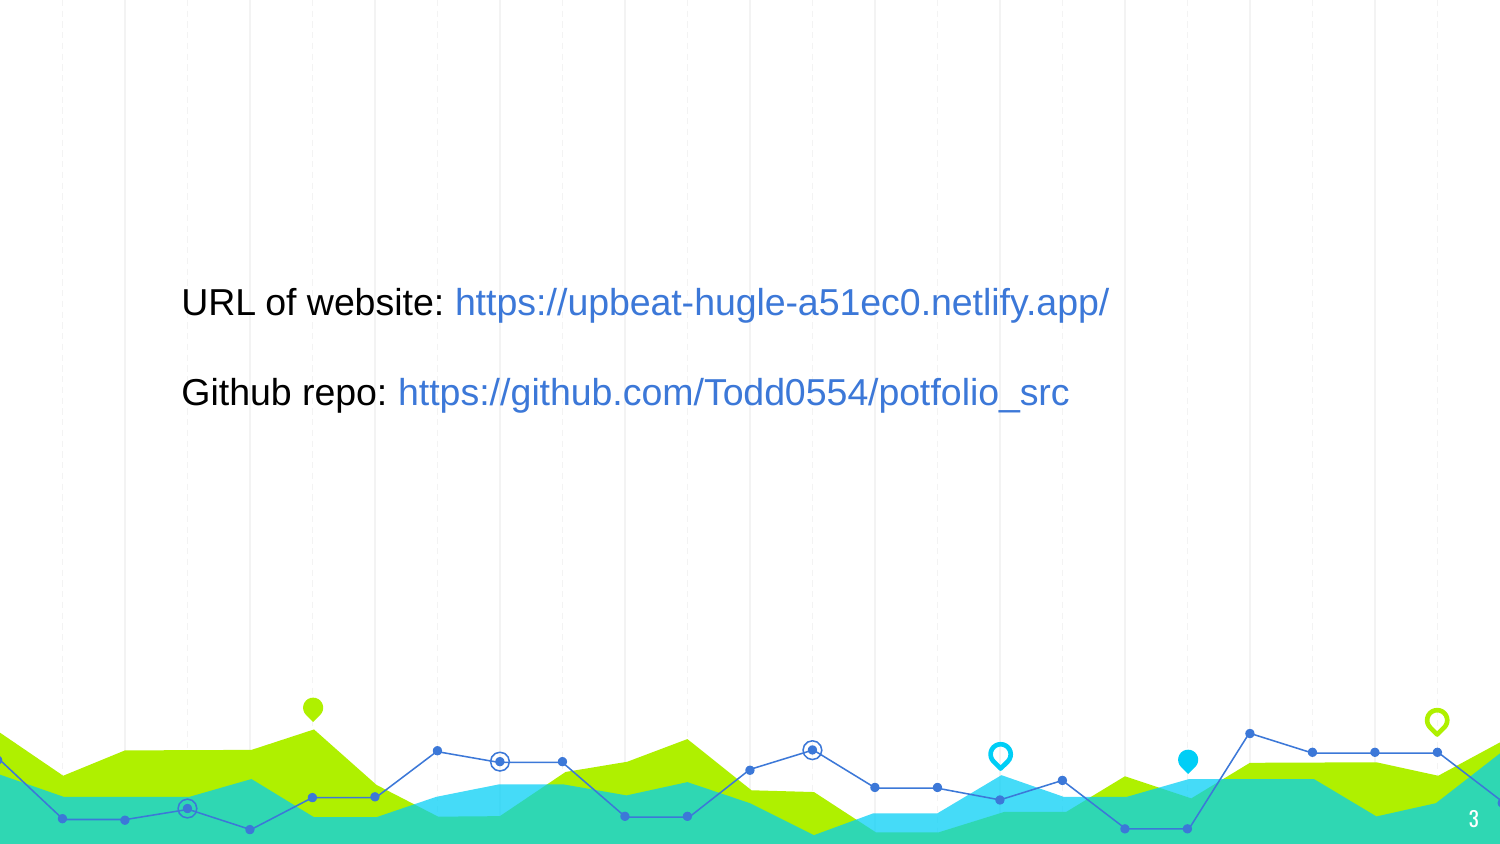

URL of website: https://upbeat-hugle-a51ec0.netlify.app/

Github repo: https://github.com/Todd0554/potfolio_src
3